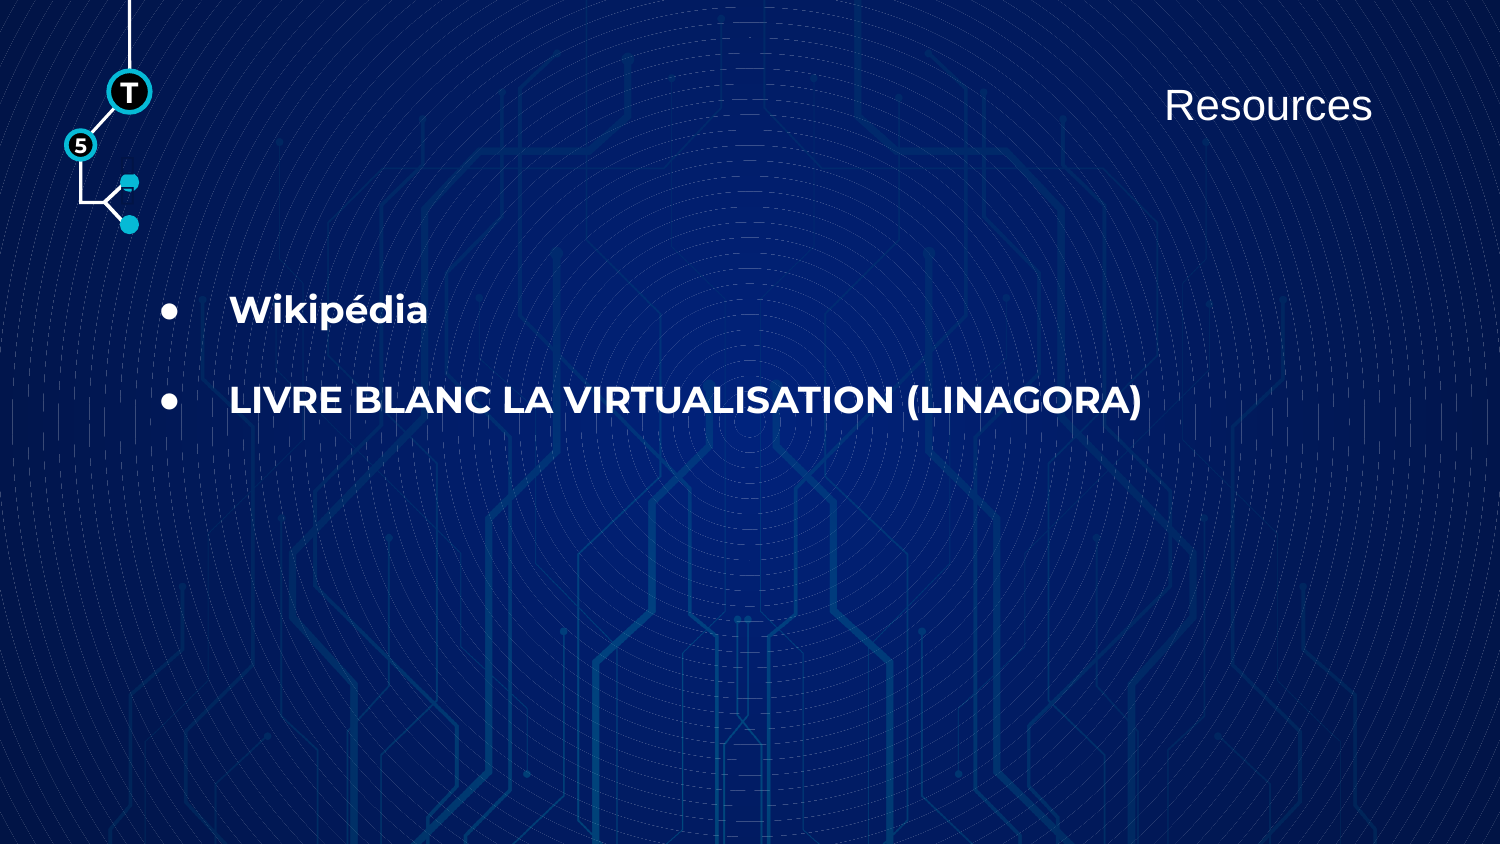

Resources
T
5
🠺

🠺
# Wikipédia

LIVRE BLANC LA VIRTUALISATION (LINAGORA)